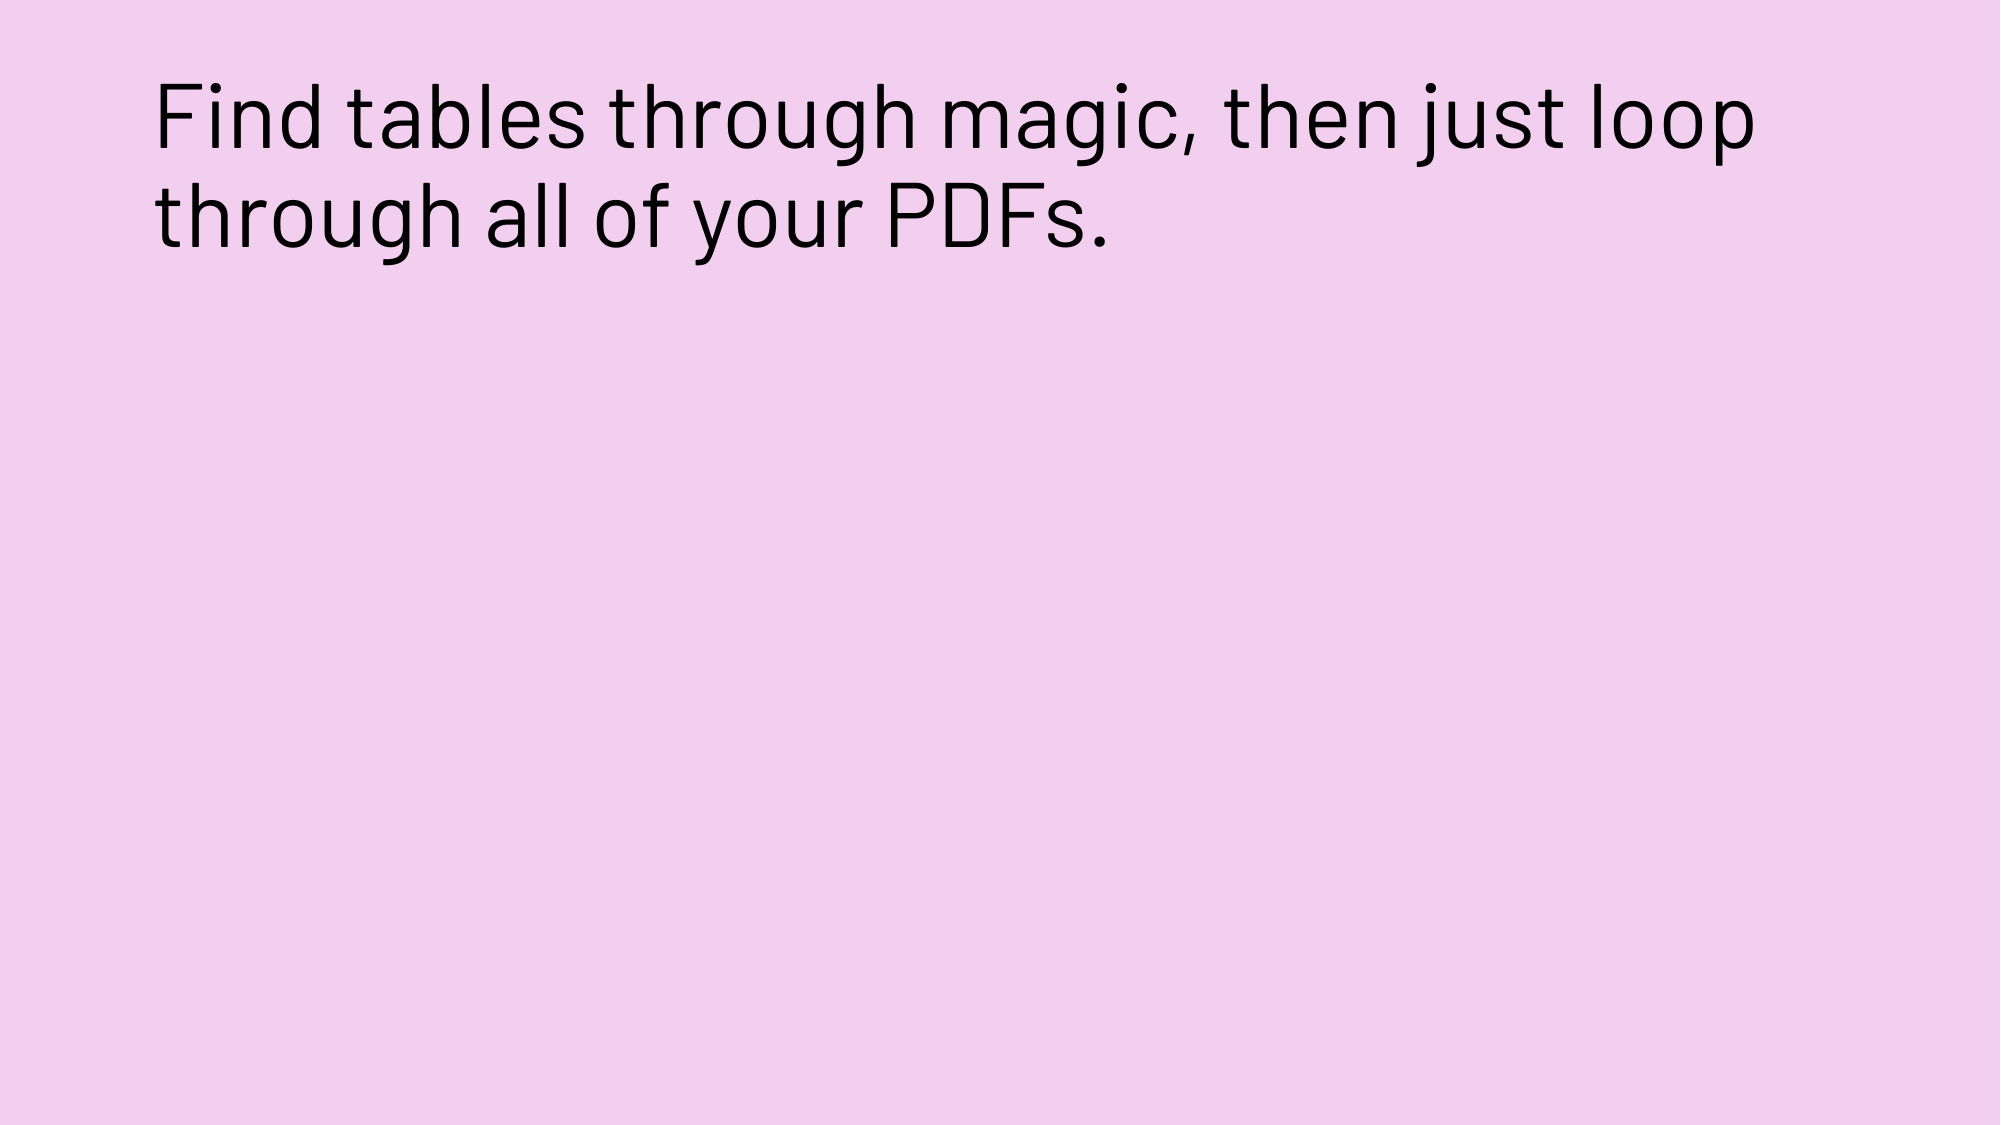

# Find tables through magic, then just loop through all of your PDFs.